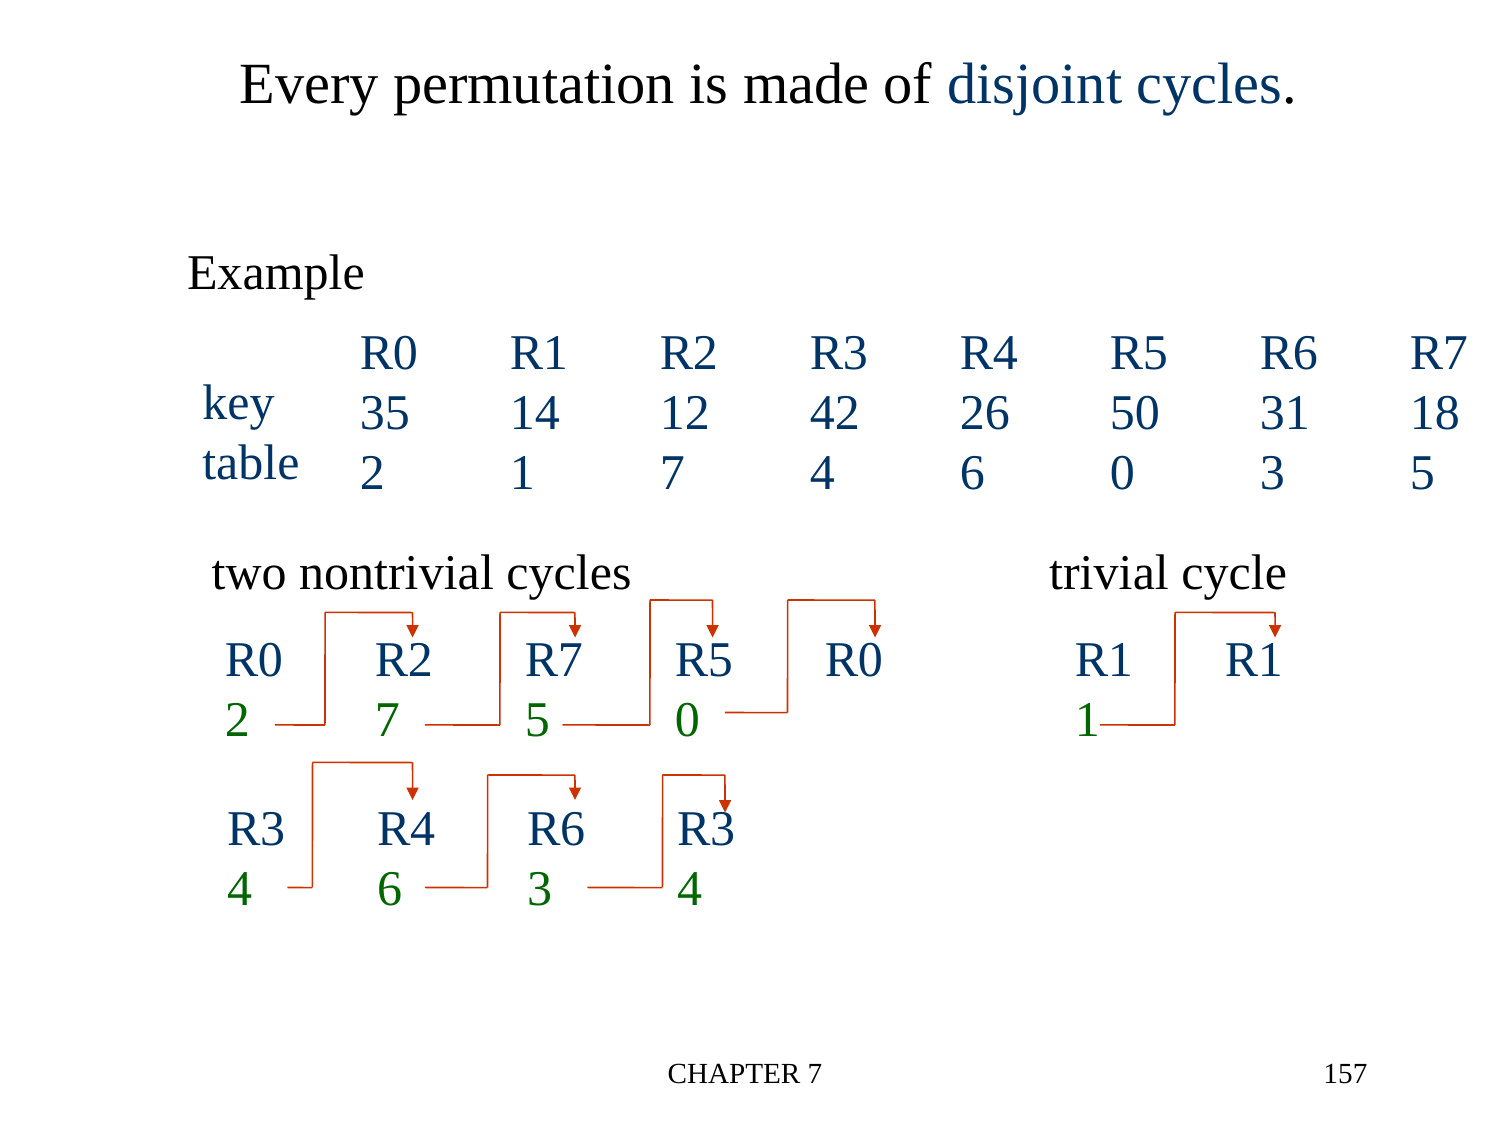

Every permutation is made of disjoint cycles.
Example
R0	R1	R2	R3	R4	R5	R6	R7
35     	14	12	42	26	50	31	18
2	1	7	4	6	0	3	5
key
table
two nontrivial cycles
trivial cycle

R0	R2	R7	R5	R0
2	7	5	0
R1	R1
1

R3	R4	R6	R3
4	6	3	4

CHAPTER 7
157